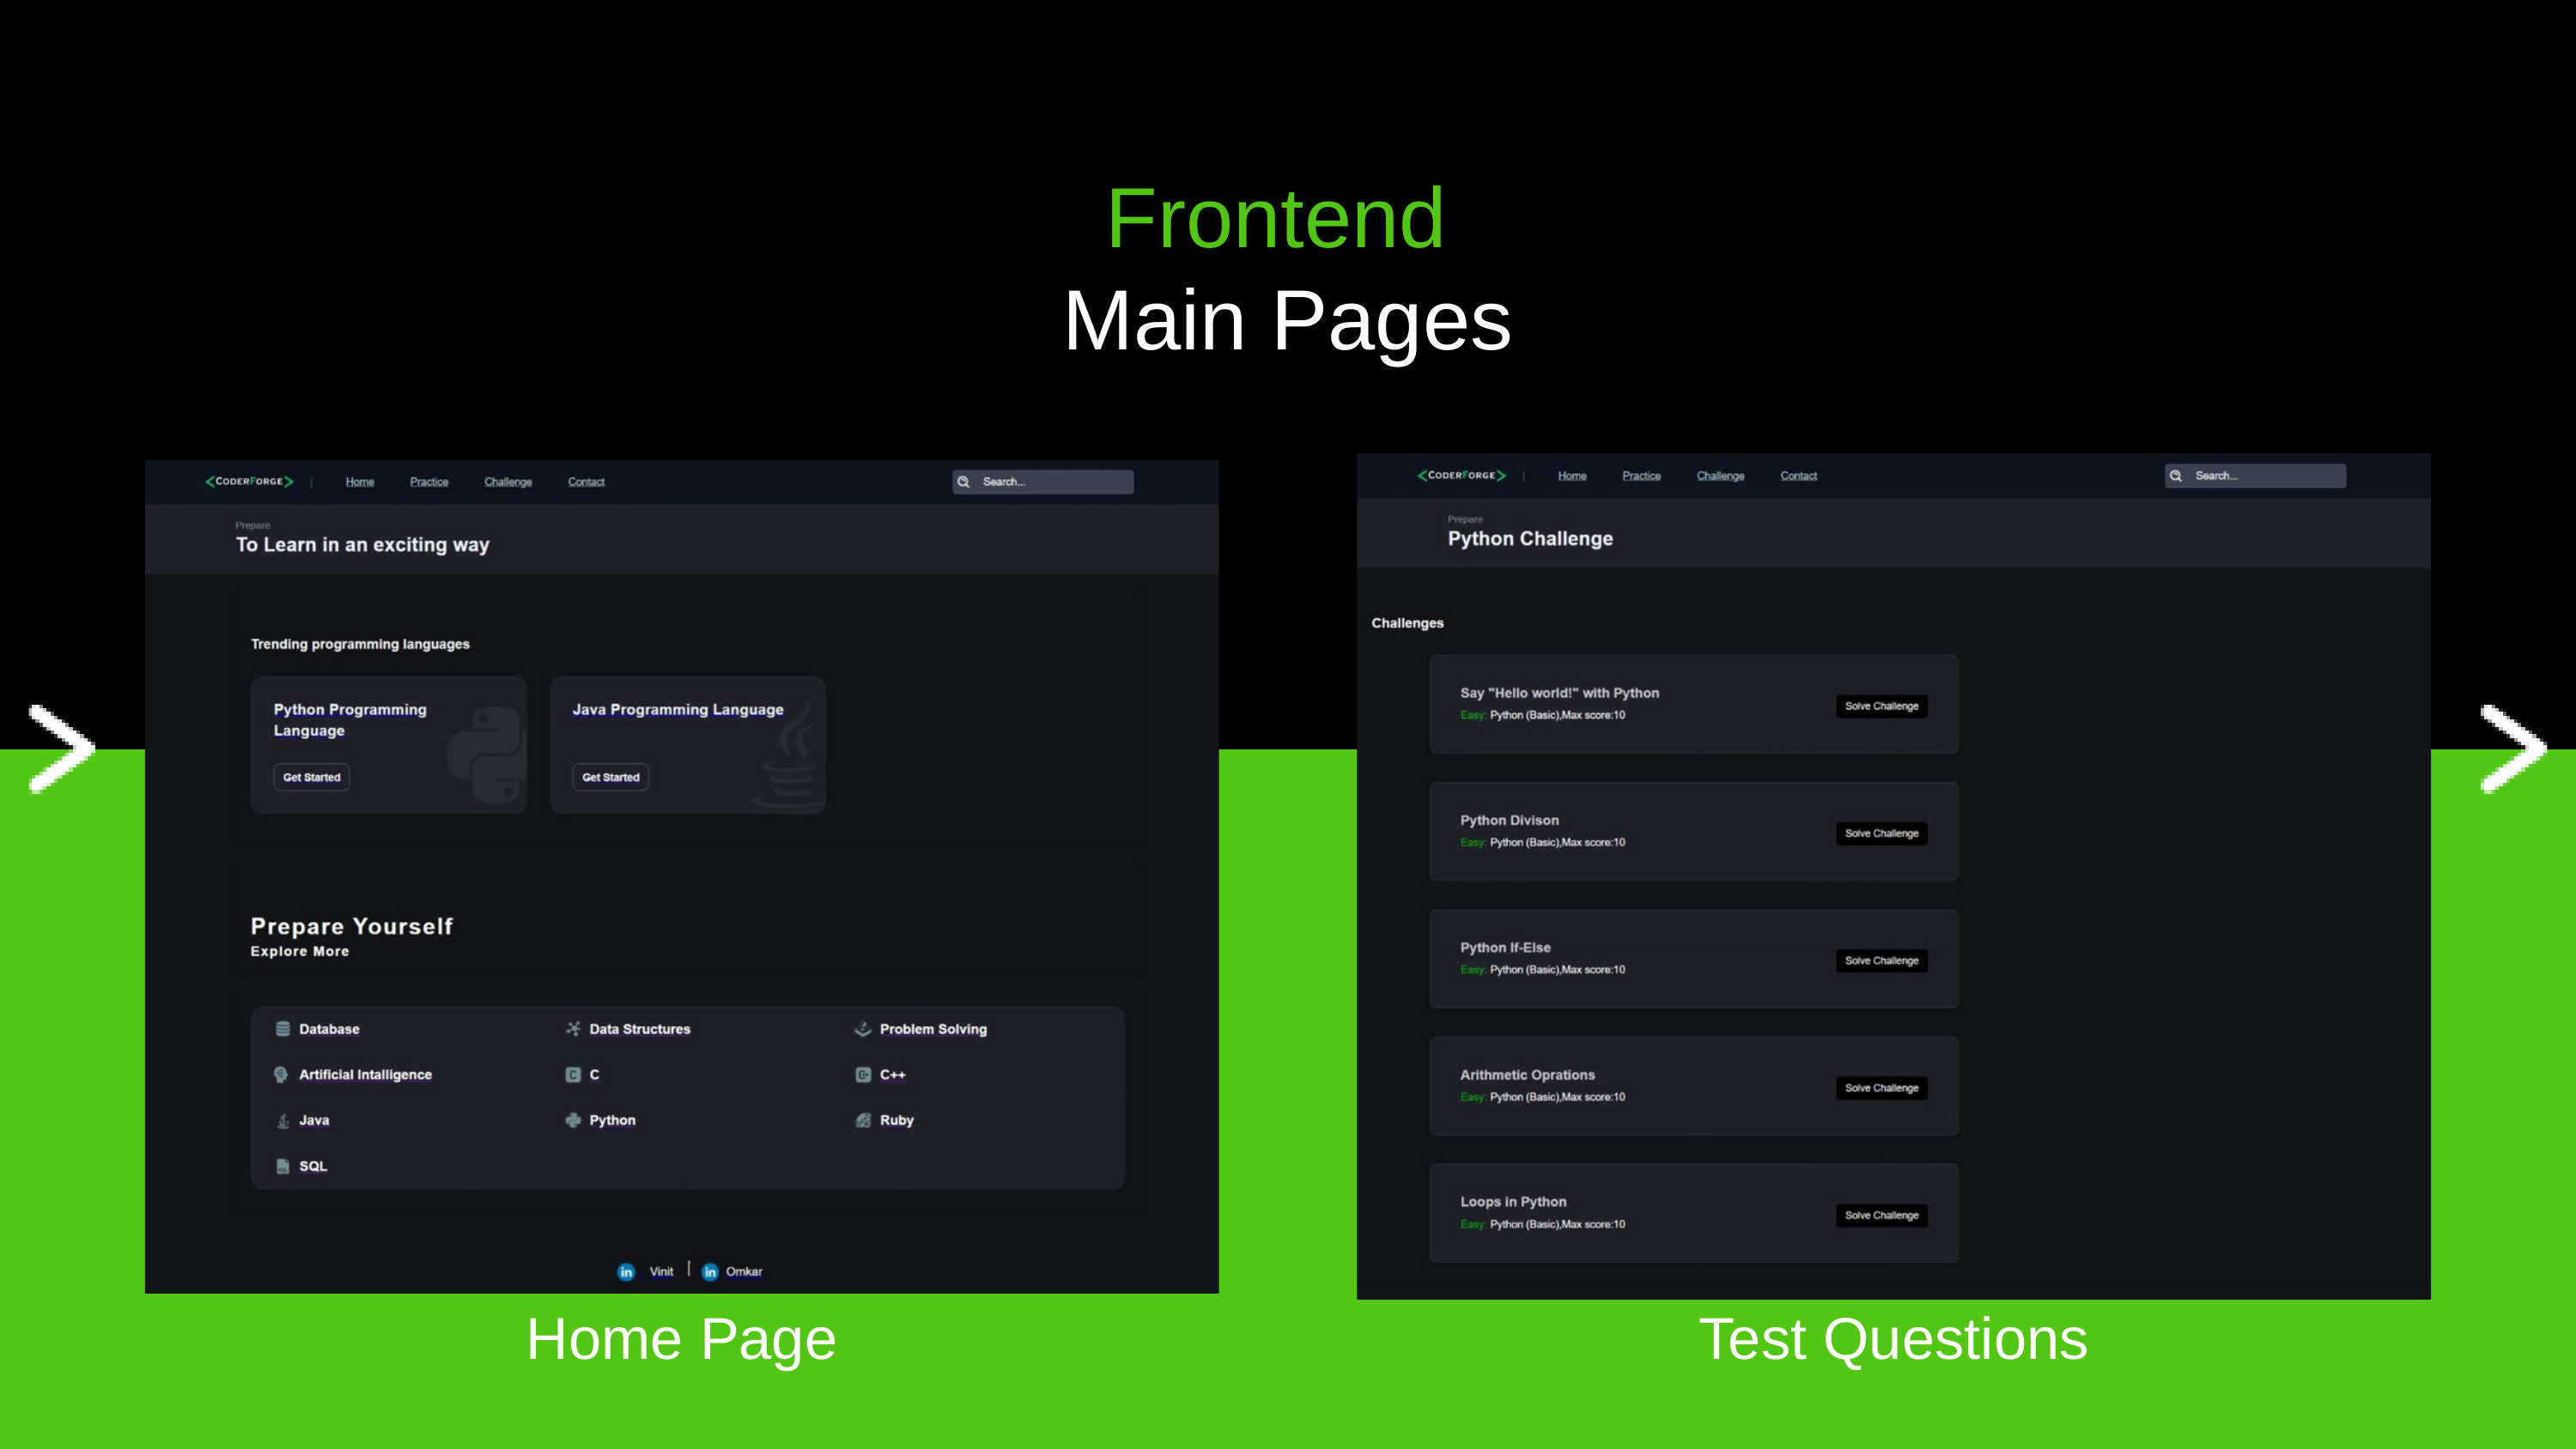

Frontend
Main Pages

Home Page
Test Questions